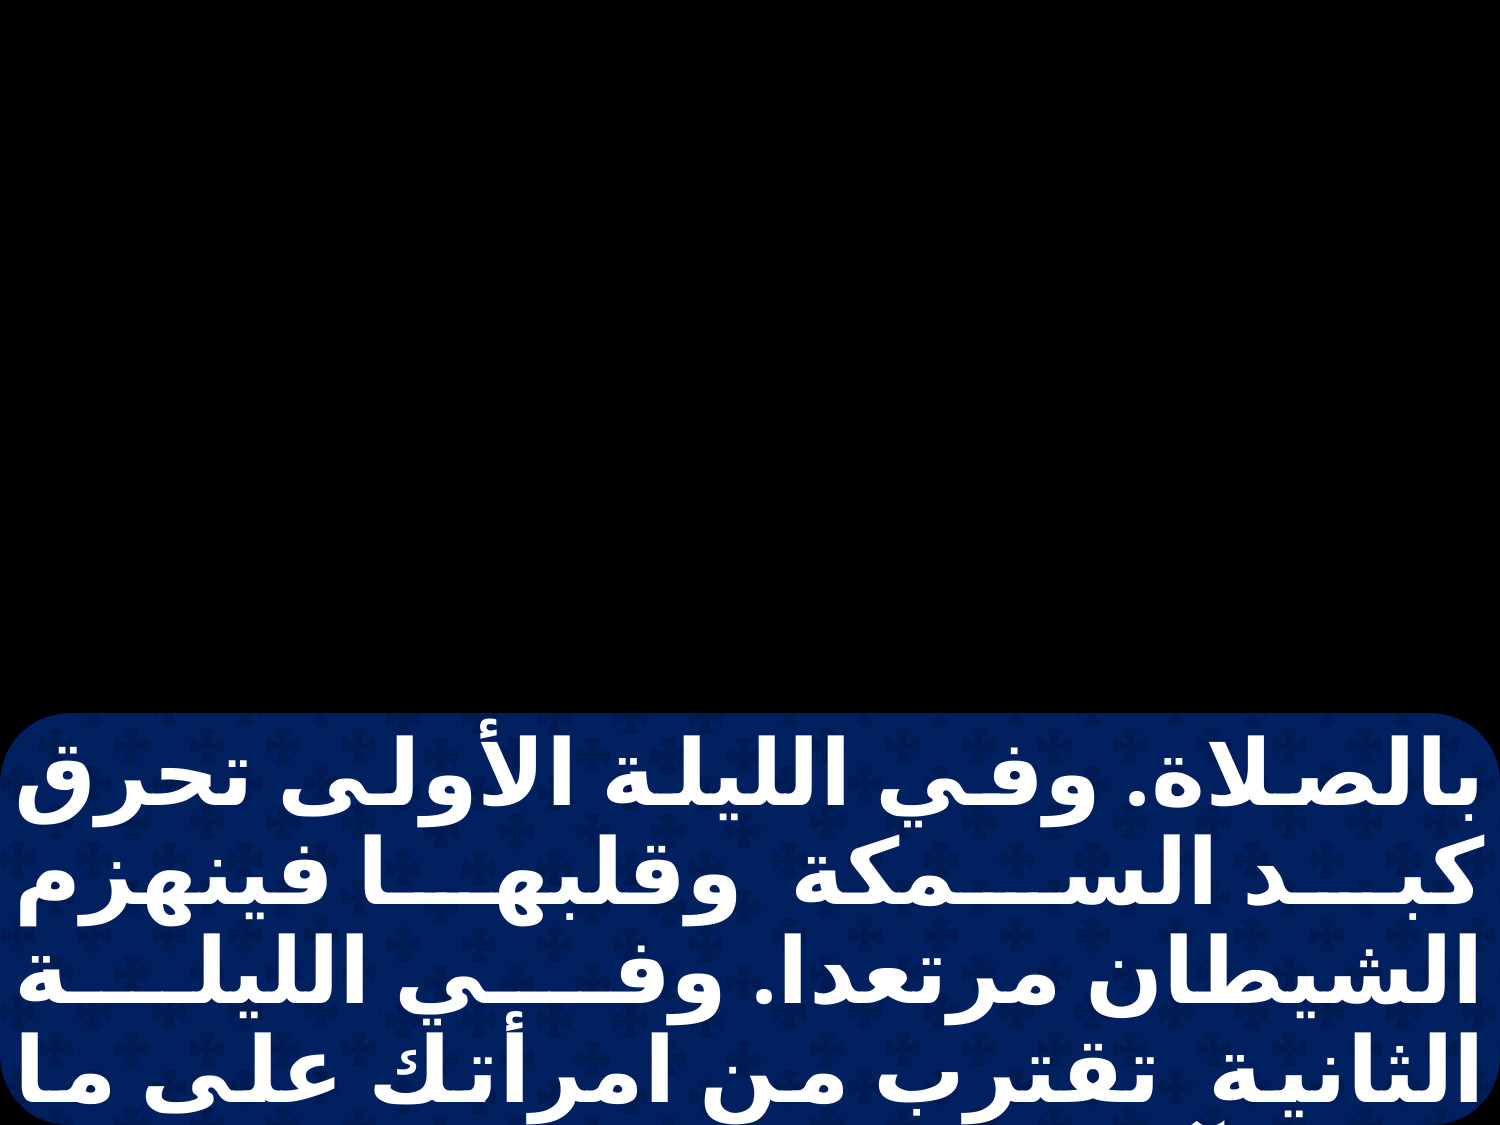

بالصلاة. وفي الليلة الأولى تحرق كبد السمكة  وقلبها فينهزم الشيطان مرتعدا. وفي الليلة الثانية  تقترب من امرأتك على ما كان الآباء القديسون.  وفي الليلة الثالثة تقبل البركة بالبنين فيكون منكما